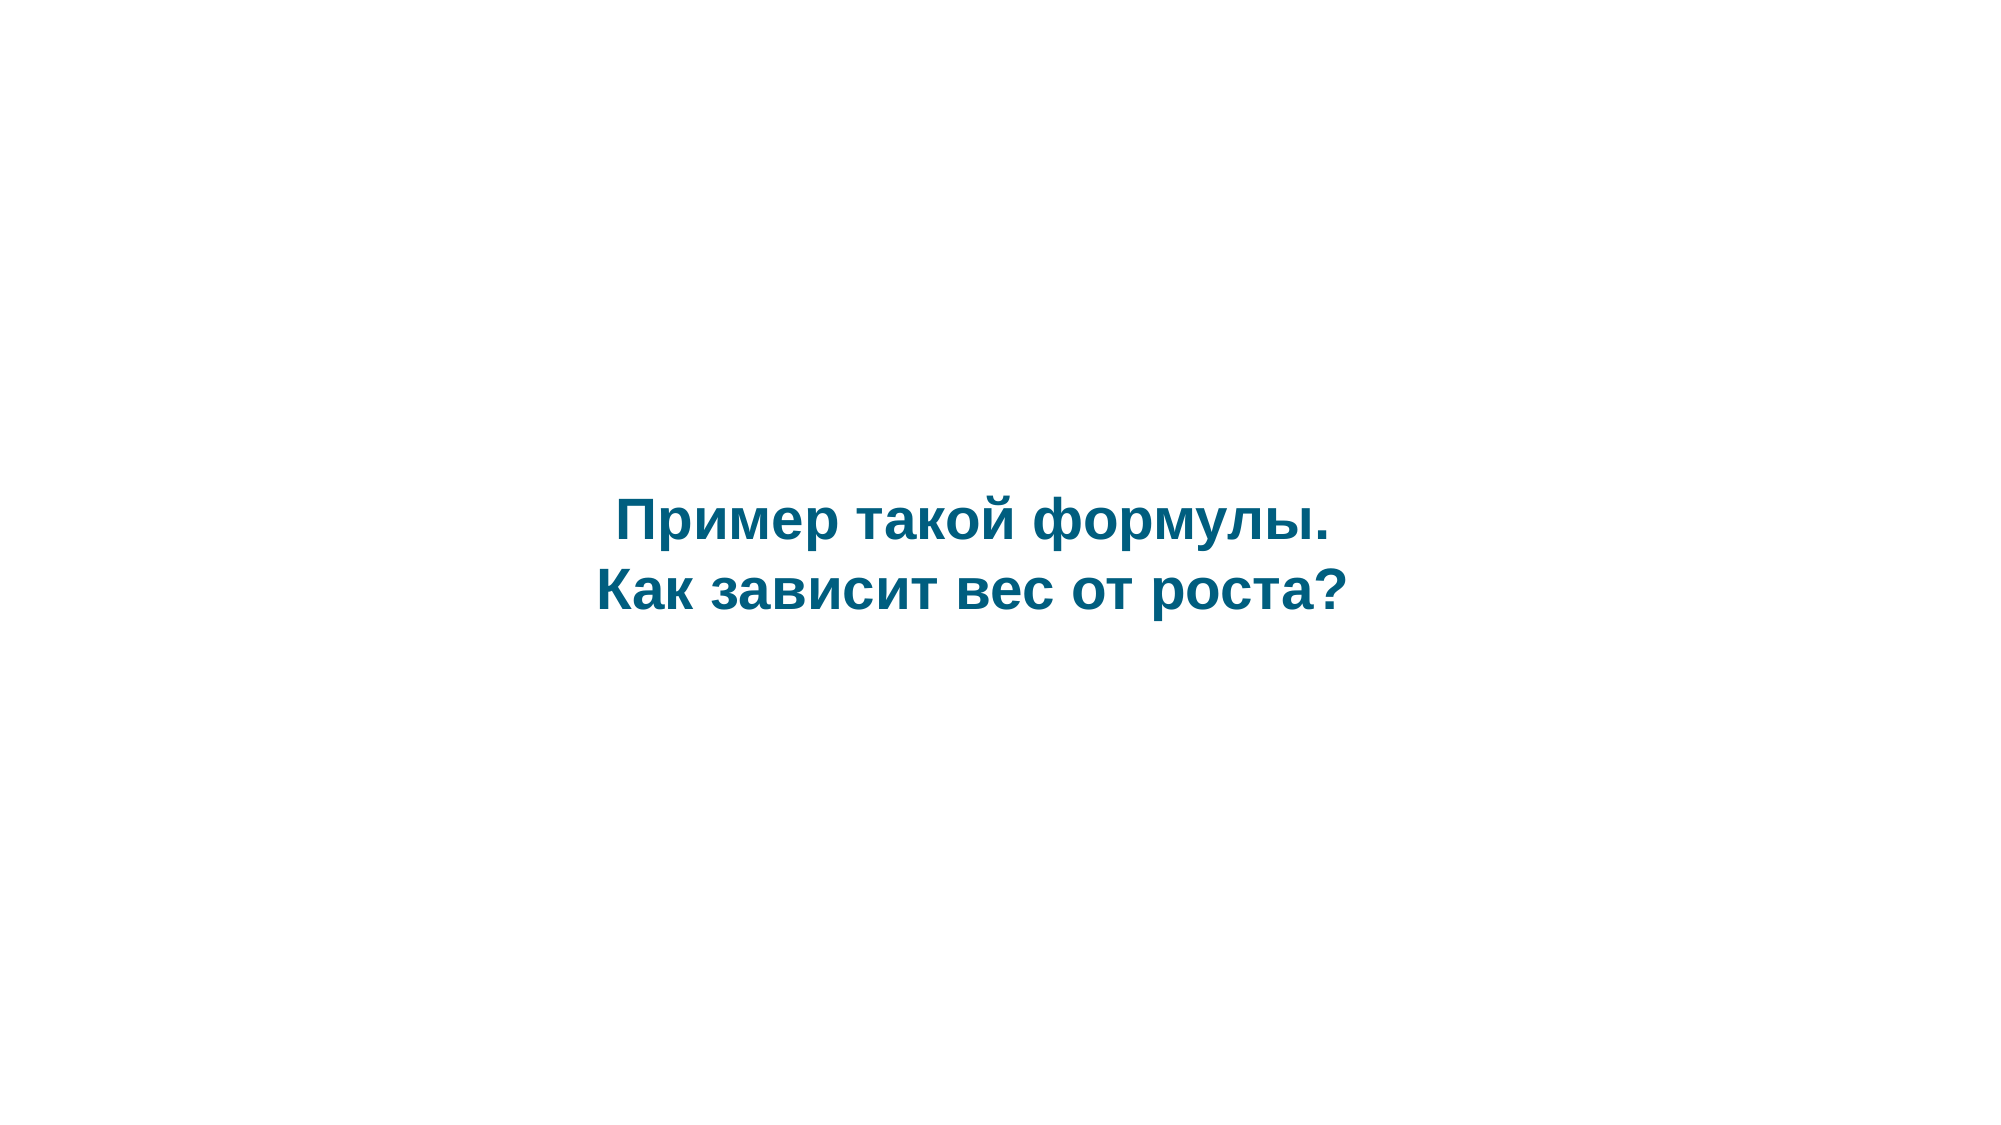

Пример такой формулы.
Как зависит вес от роста?